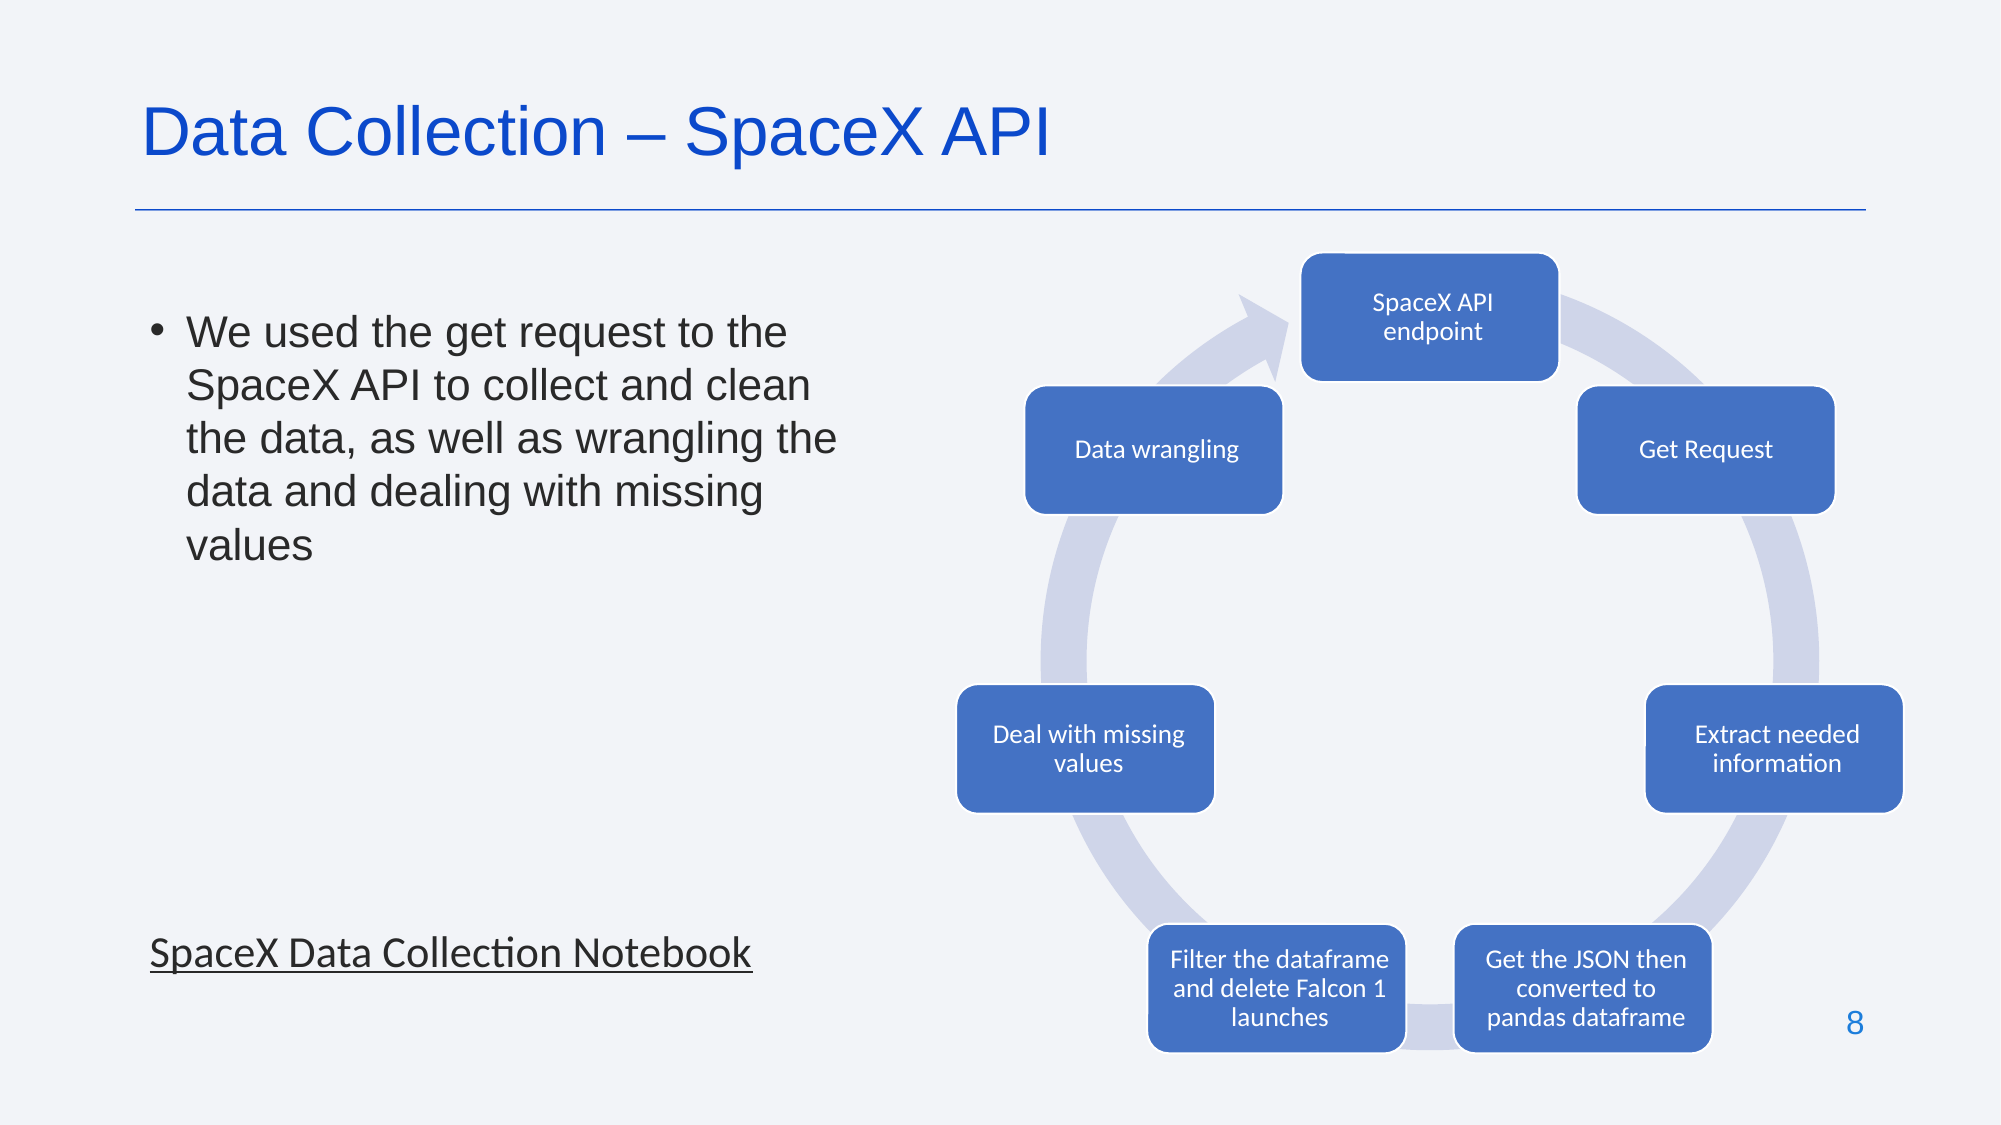

Data Collection – SpaceX API
SpaceX API endpoint
Get Request
Extract needed information
Get the JSON then converted to pandas dataframe
Filter the dataframe and delete Falcon 1 launches
Deal with missing values
Data wrangling
We used the get request to the SpaceX API to collect and clean the data, as well as wrangling the data and dealing with missing values

SpaceX Data Collection Notebook

8